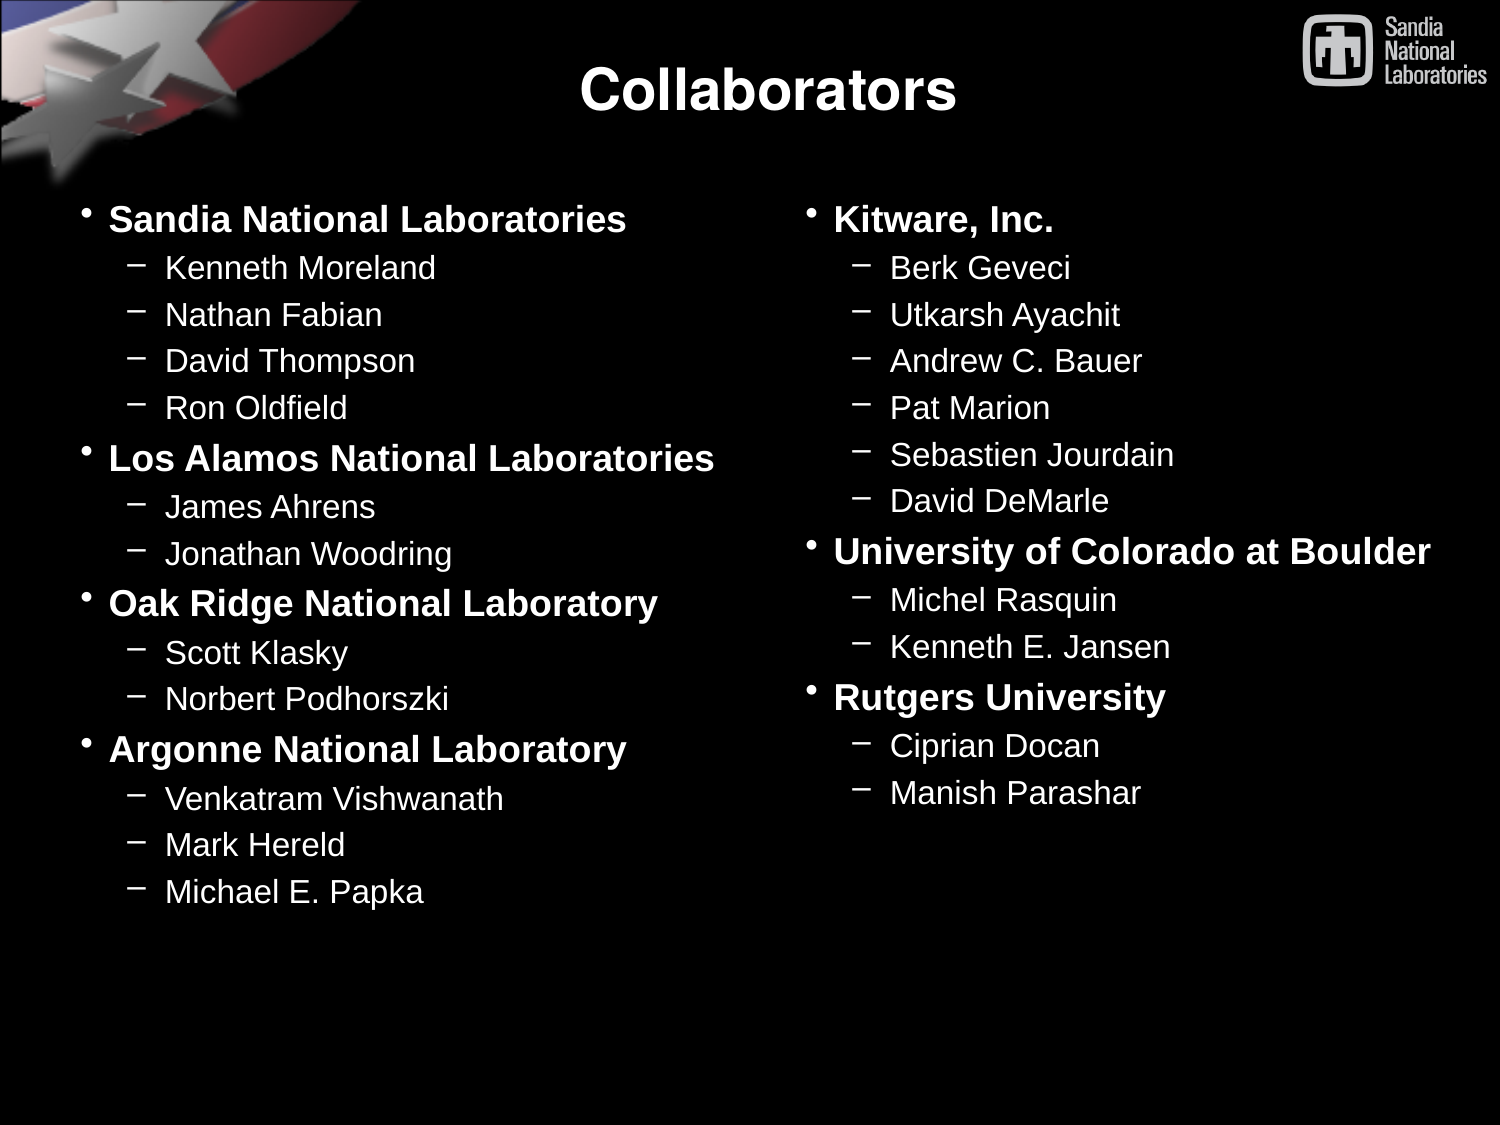

# Collaborators
Sandia National Laboratories
Kenneth Moreland
Nathan Fabian
David Thompson
Ron Oldfield
Los Alamos National Laboratories
James Ahrens
Jonathan Woodring
Oak Ridge National Laboratory
Scott Klasky
Norbert Podhorszki
Argonne National Laboratory
Venkatram Vishwanath
Mark Hereld
Michael E. Papka
Kitware, Inc.
Berk Geveci
Utkarsh Ayachit
Andrew C. Bauer
Pat Marion
Sebastien Jourdain
David DeMarle
University of Colorado at Boulder
Michel Rasquin
Kenneth E. Jansen
Rutgers University
Ciprian Docan
Manish Parashar